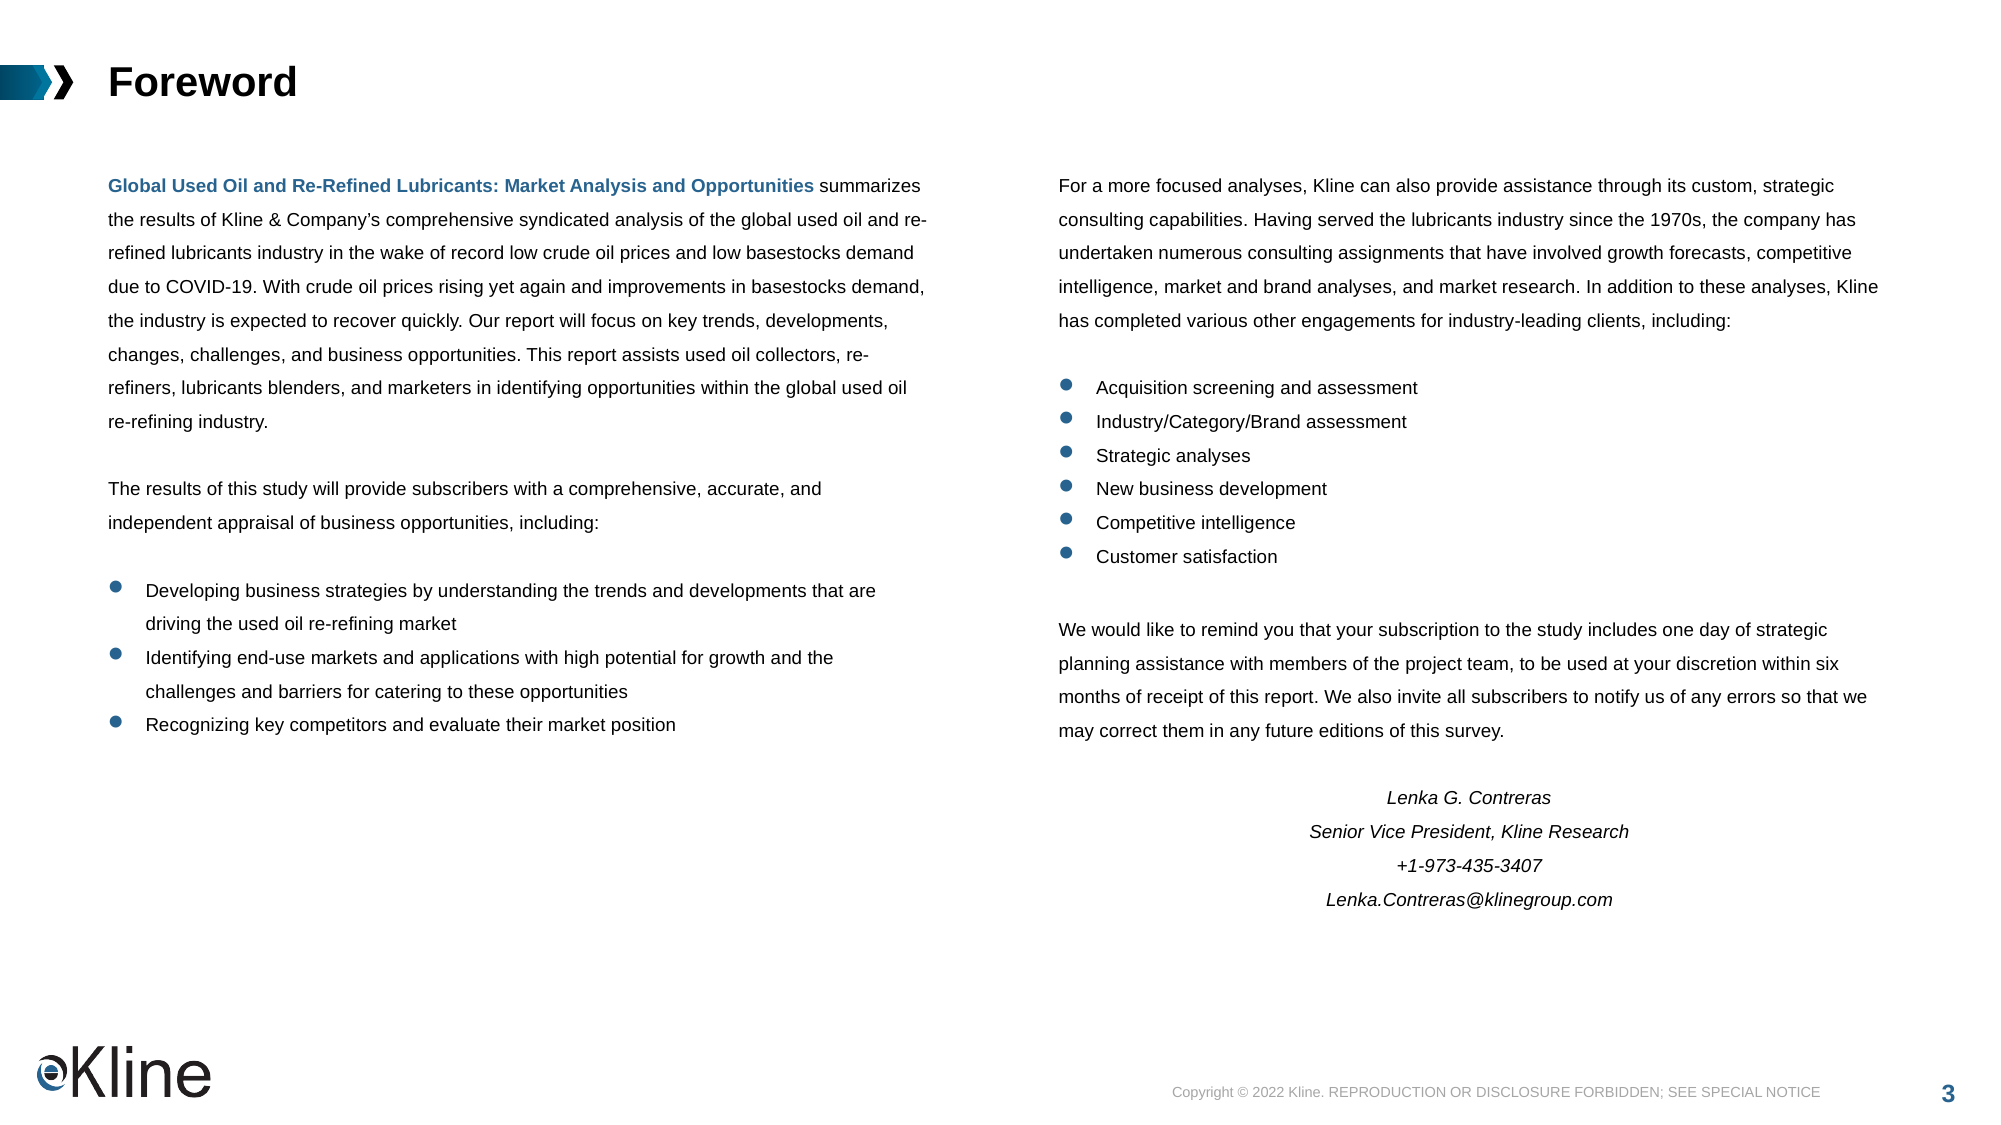

# Foreword
Global Used Oil and Re-Refined Lubricants: Market Analysis and Opportunities summarizes the results of Kline & Company’s comprehensive syndicated analysis of the global used oil and re-refined lubricants industry in the wake of record low crude oil prices and low basestocks demand due to COVID-19. With crude oil prices rising yet again and improvements in basestocks demand, the industry is expected to recover quickly. Our report will focus on key trends, developments, changes, challenges, and business opportunities. This report assists used oil collectors, re-refiners, lubricants blenders, and marketers in identifying opportunities within the global used oil re-refining industry.

The results of this study will provide subscribers with a comprehensive, accurate, and independent appraisal of business opportunities, including:

Developing business strategies by understanding the trends and developments that are driving the used oil re-refining market
Identifying end-use markets and applications with high potential for growth and the challenges and barriers for catering to these opportunities
Recognizing key competitors and evaluate their market position
For a more focused analyses, Kline can also provide assistance through its custom, strategic consulting capabilities. Having served the lubricants industry since the 1970s, the company has undertaken numerous consulting assignments that have involved growth forecasts, competitive intelligence, market and brand analyses, and market research. In addition to these analyses, Kline has completed various other engagements for industry-leading clients, including:

Acquisition screening and assessment
Industry/Category/Brand assessment
Strategic analyses
New business development
Competitive intelligence
Customer satisfaction

We would like to remind you that your subscription to the study includes one day of strategic planning assistance with members of the project team, to be used at your discretion within six months of receipt of this report. We also invite all subscribers to notify us of any errors so that we may correct them in any future editions of this survey.

Lenka G. Contreras
Senior Vice President, Kline Research
+1-973-435-3407
Lenka.Contreras@klinegroup.com